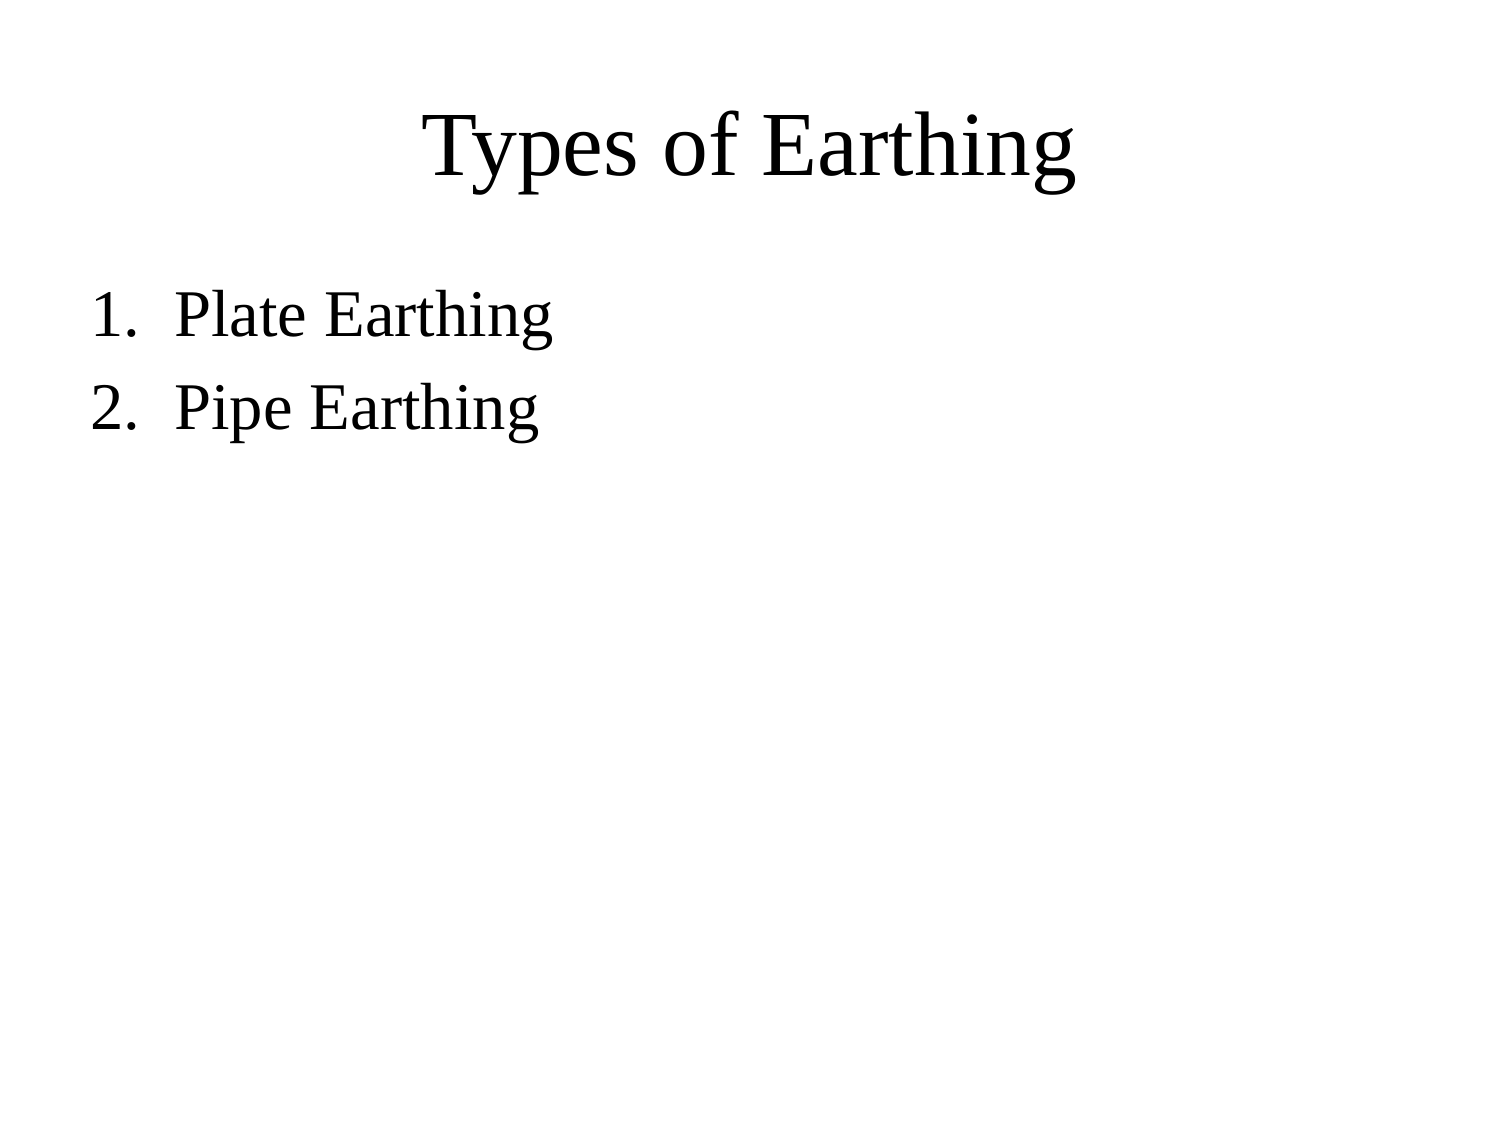

# Types of Earthing
Plate Earthing
Pipe Earthing